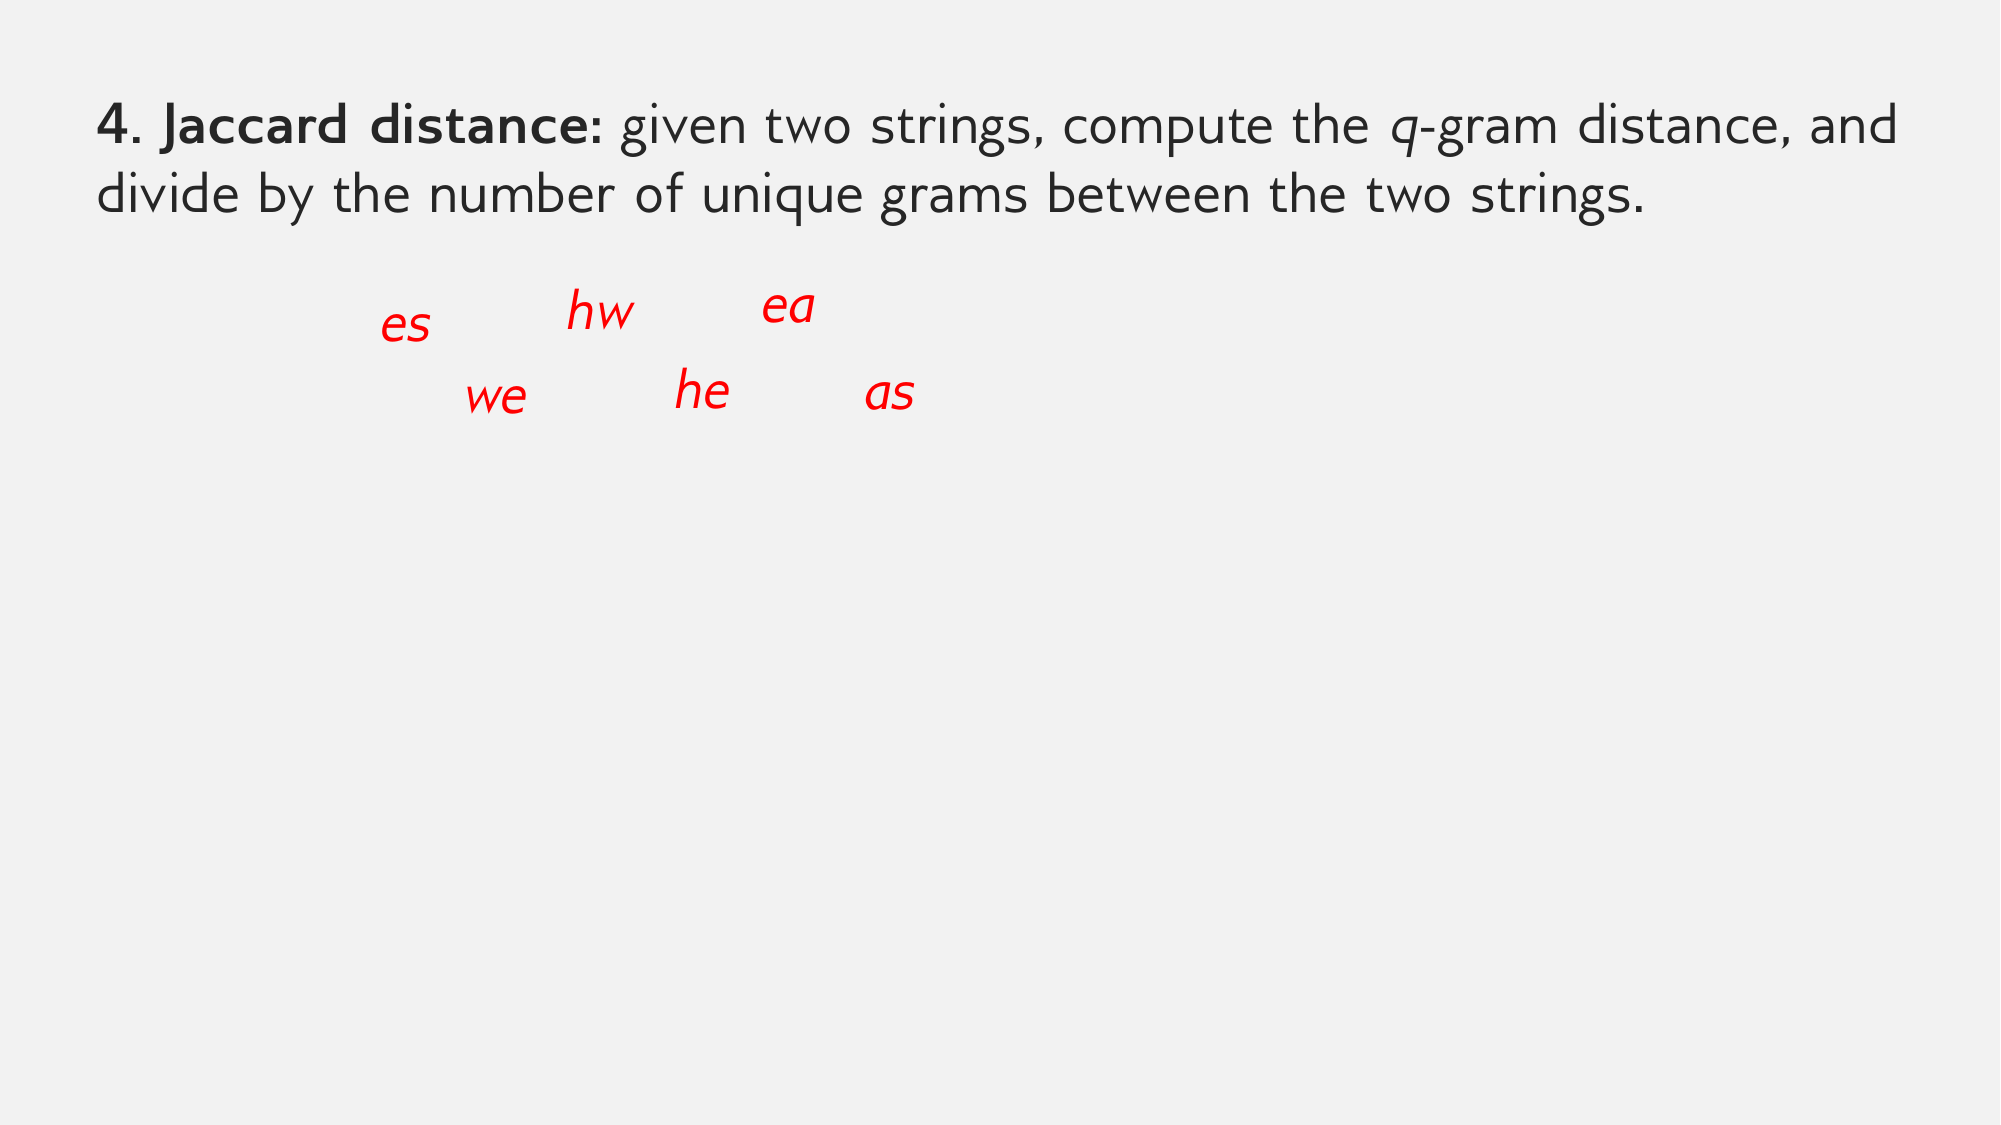

4. Jaccard distance: given two strings, compute the q-gram distance, and divide by the number of unique grams between the two strings.
ea
hw
es
he
as
we